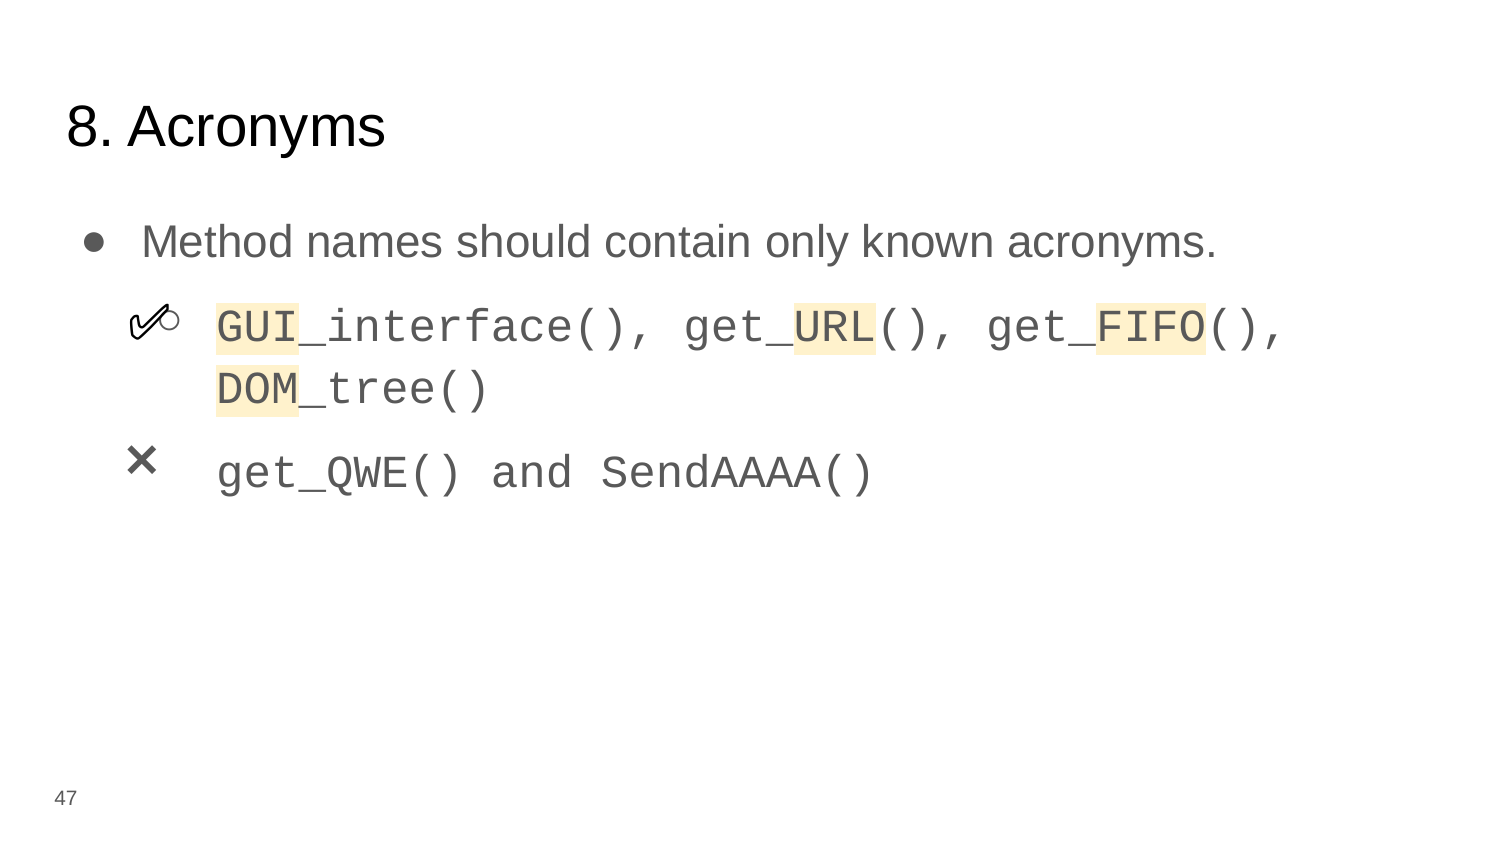

# 8. Acronyms
Method names should contain only known acronyms.
GUI_interface(), get_URL(), get_FIFO(), DOM_tree()
get_QWE() and SendAAAA()
✅
❌
47